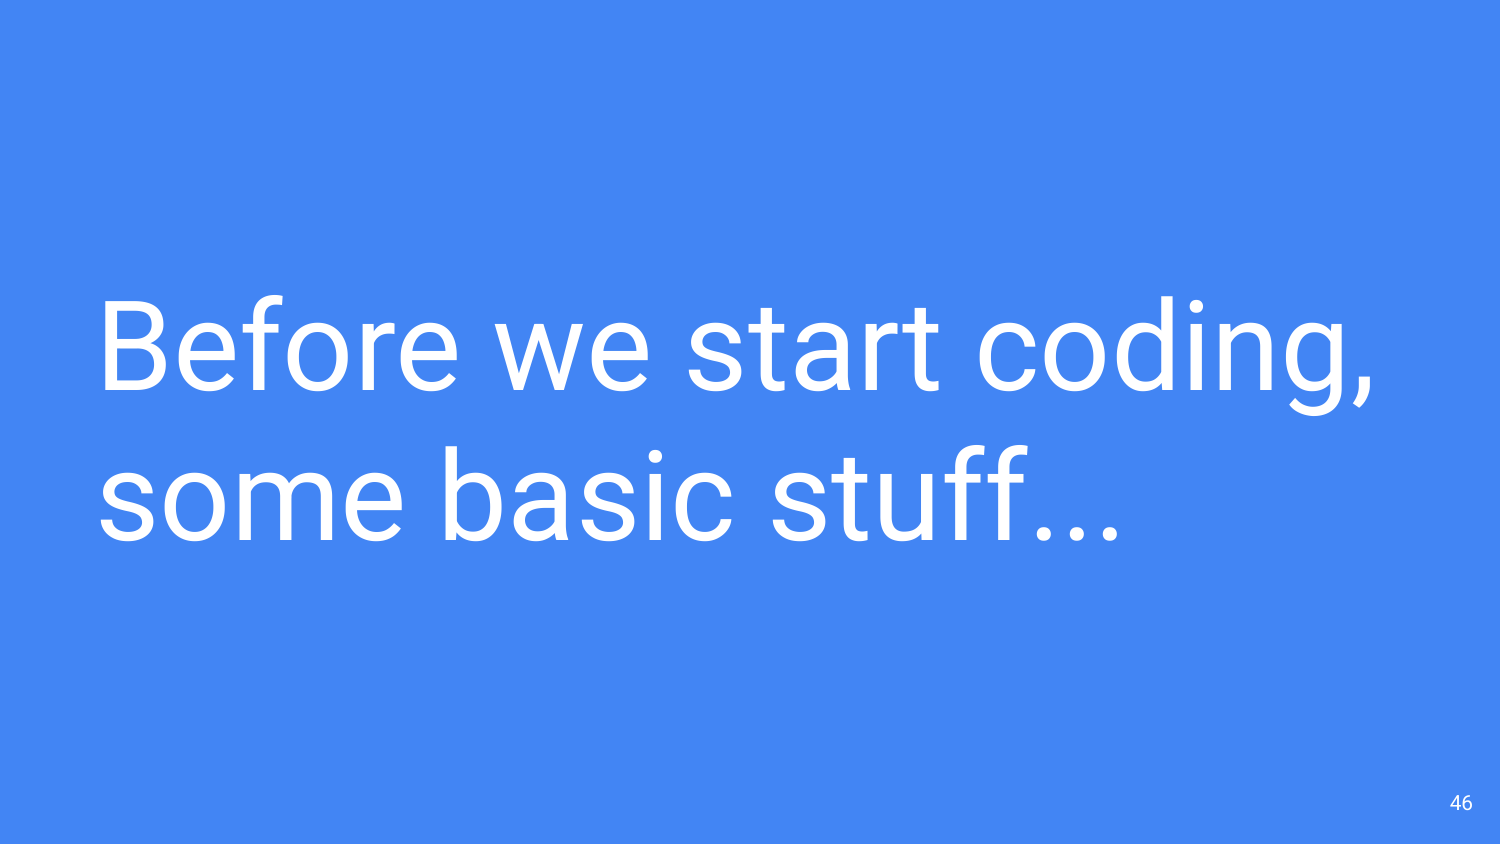

# Before we start coding, some basic stuff...
46